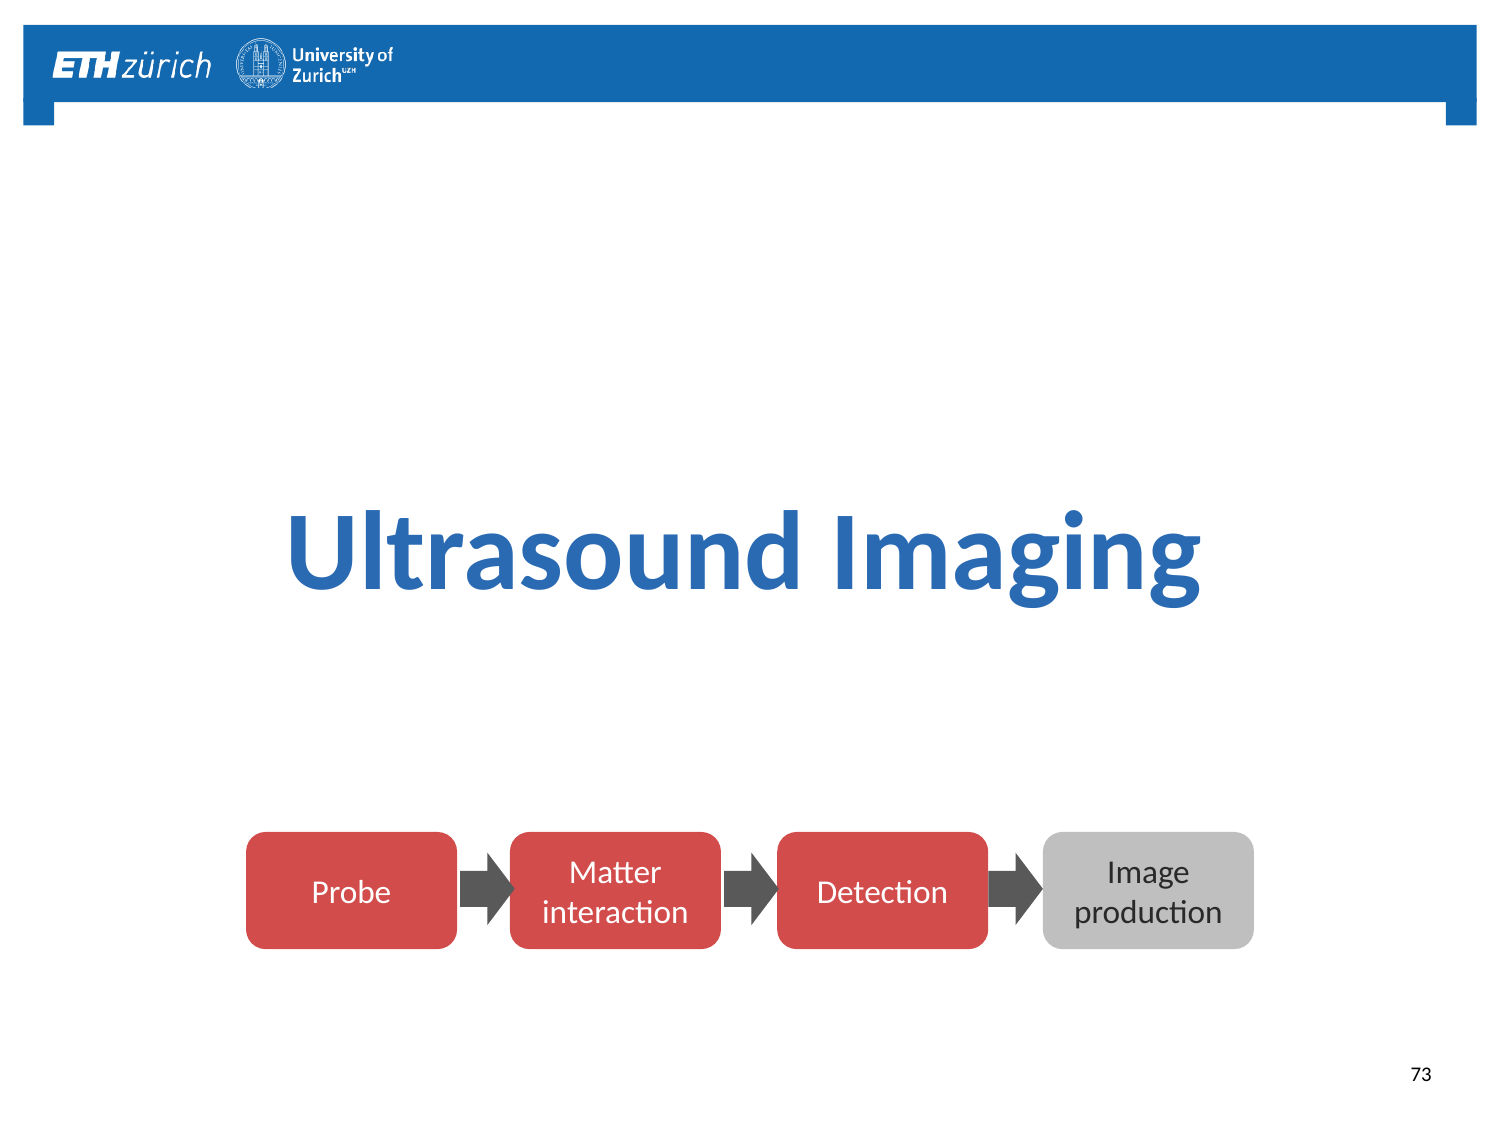

Ultrasound Imaging
Probe
Matter
interaction
Detection
Image
production

73